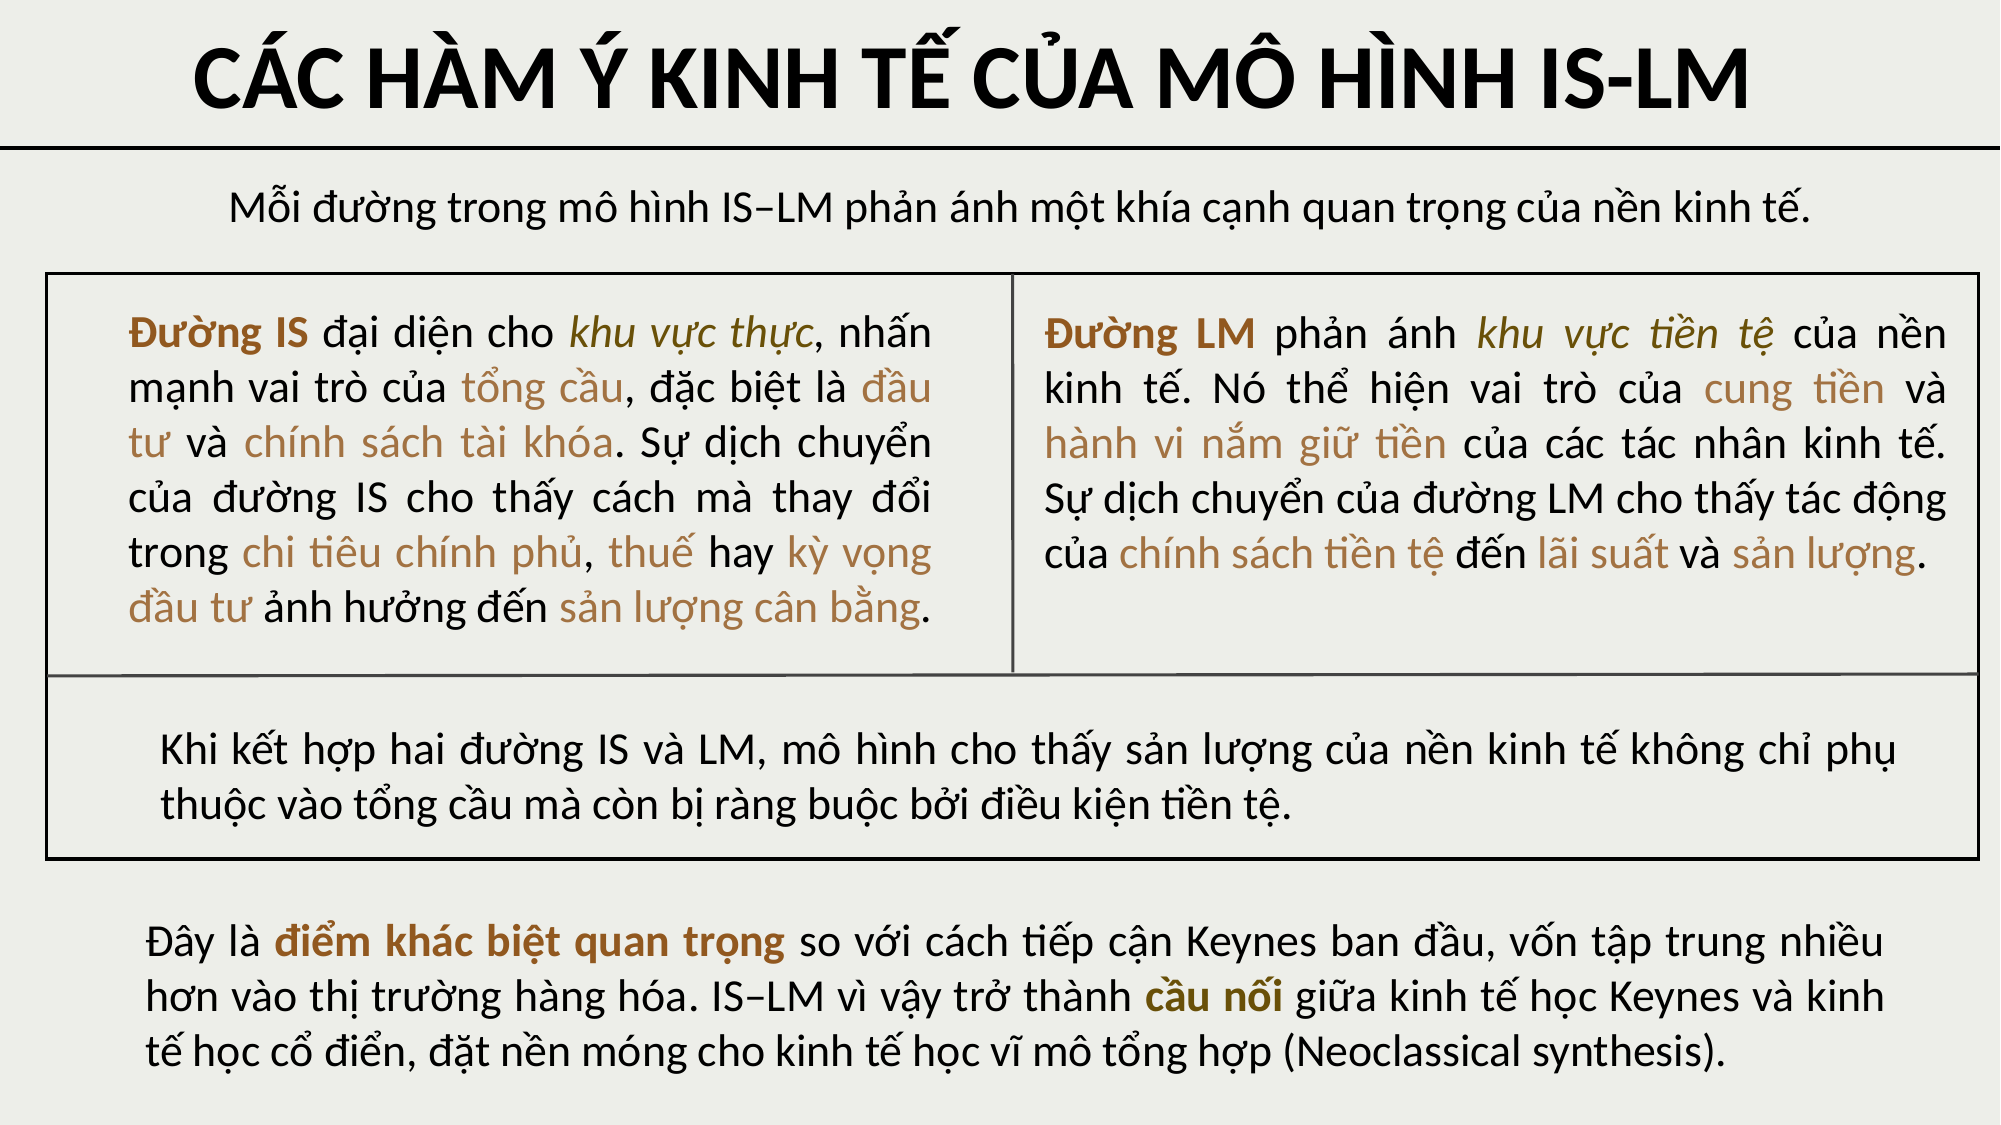

CÁC HÀM Ý KINH TẾ CỦA MÔ HÌNH IS-LM
Mỗi đường trong mô hình IS–LM phản ánh một khía cạnh quan trọng của nền kinh tế.

Đường IS đại diện cho khu vực thực, nhấn mạnh vai trò của tổng cầu, đặc biệt là đầu tư và chính sách tài khóa. Sự dịch chuyển của đường IS cho thấy cách mà thay đổi trong chi tiêu chính phủ, thuế hay kỳ vọng đầu tư ảnh hưởng đến sản lượng cân bằng.
Đường LM phản ánh khu vực tiền tệ của nền kinh tế. Nó thể hiện vai trò của cung tiền và hành vi nắm giữ tiền của các tác nhân kinh tế. Sự dịch chuyển của đường LM cho thấy tác động của chính sách tiền tệ đến lãi suất và sản lượng.
Khi kết hợp hai đường IS và LM, mô hình cho thấy sản lượng của nền kinh tế không chỉ phụ thuộc vào tổng cầu mà còn bị ràng buộc bởi điều kiện tiền tệ.
Đây là điểm khác biệt quan trọng so với cách tiếp cận Keynes ban đầu, vốn tập trung nhiều hơn vào thị trường hàng hóa. IS–LM vì vậy trở thành cầu nối giữa kinh tế học Keynes và kinh tế học cổ điển, đặt nền móng cho kinh tế học vĩ mô tổng hợp (Neoclassical synthesis).